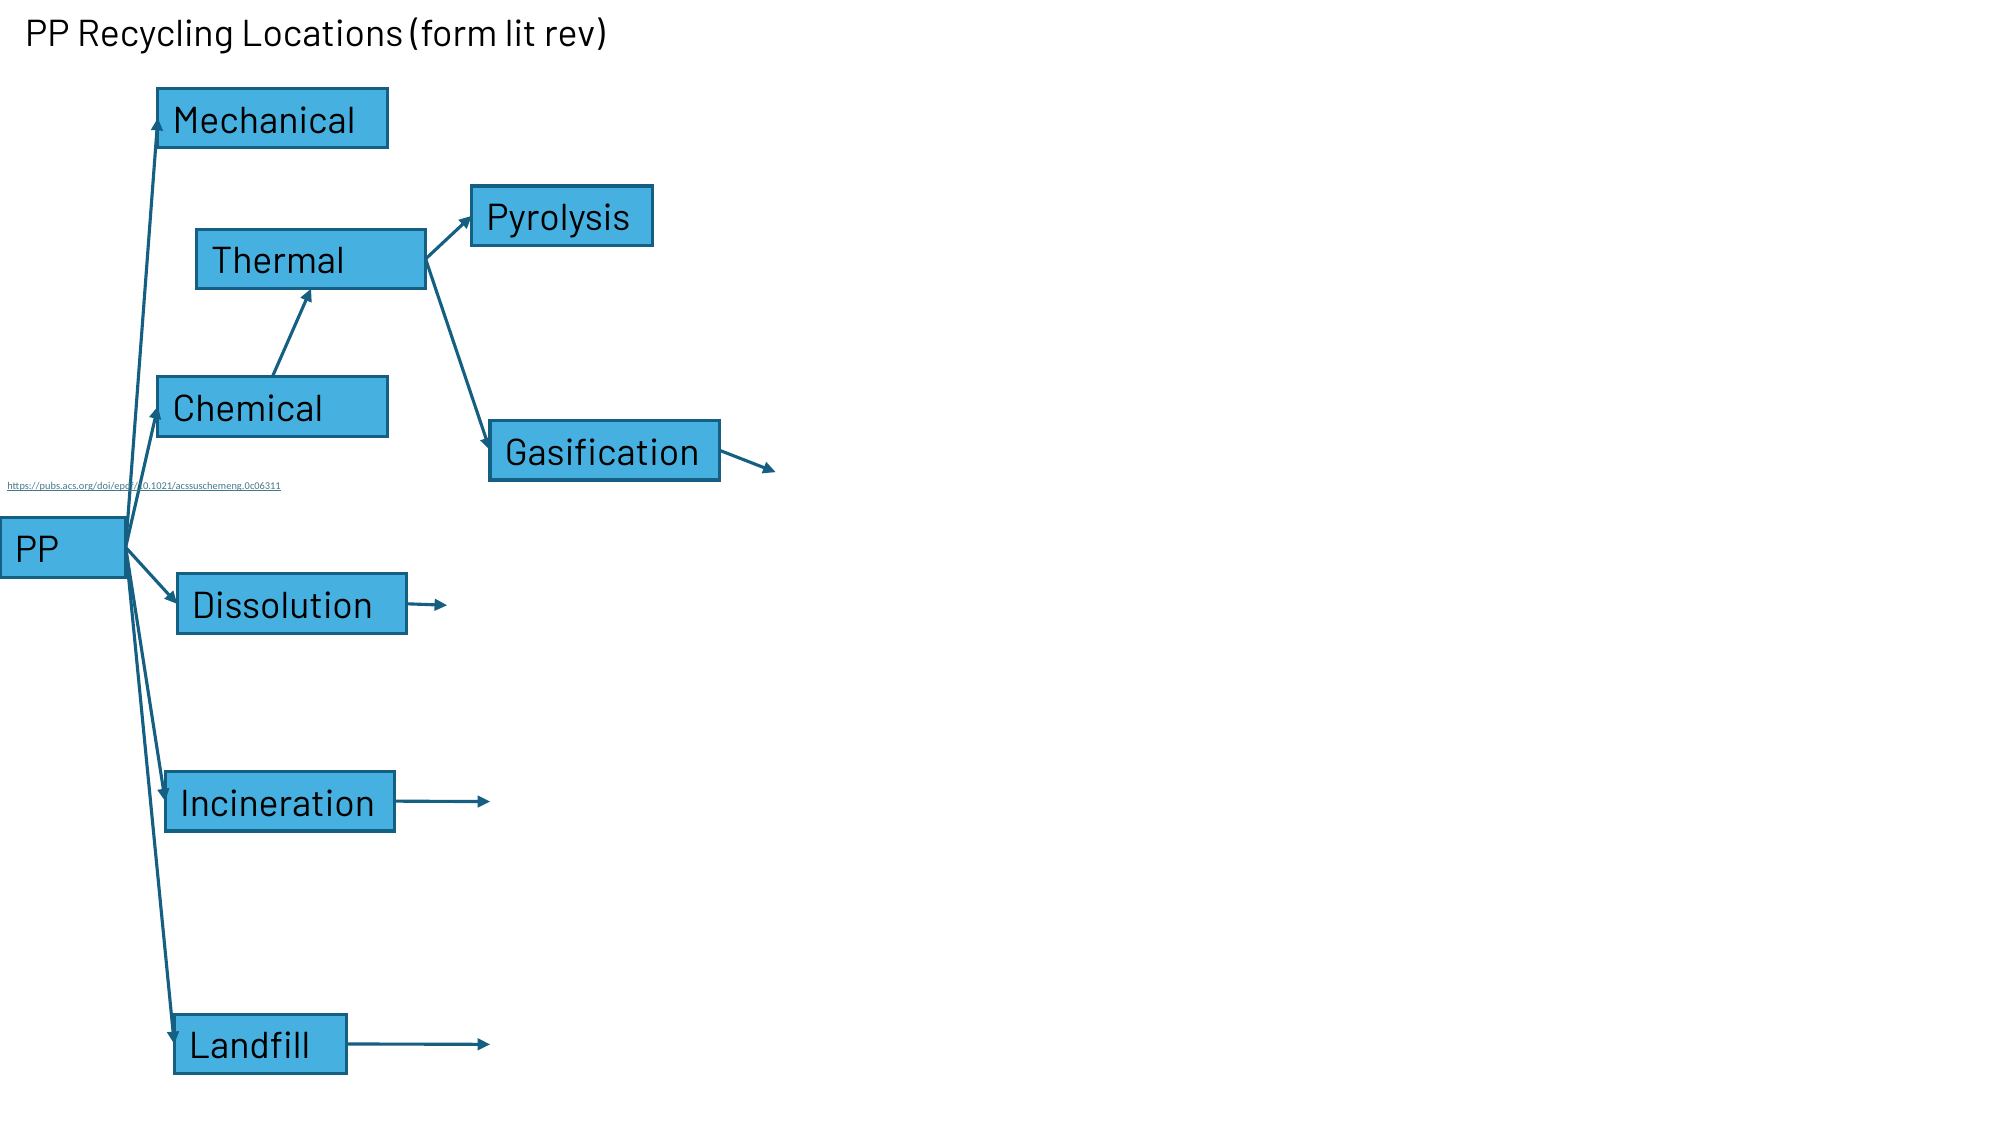

PP Recycling Locations (form lit rev)
Mechanical
Pyrolysis
Thermal
Chemical
Gasification
https://pubs.acs.org/doi/epdf/10.1021/acssuschemeng.0c06311
PP
Dissolution
Incineration
Landfill